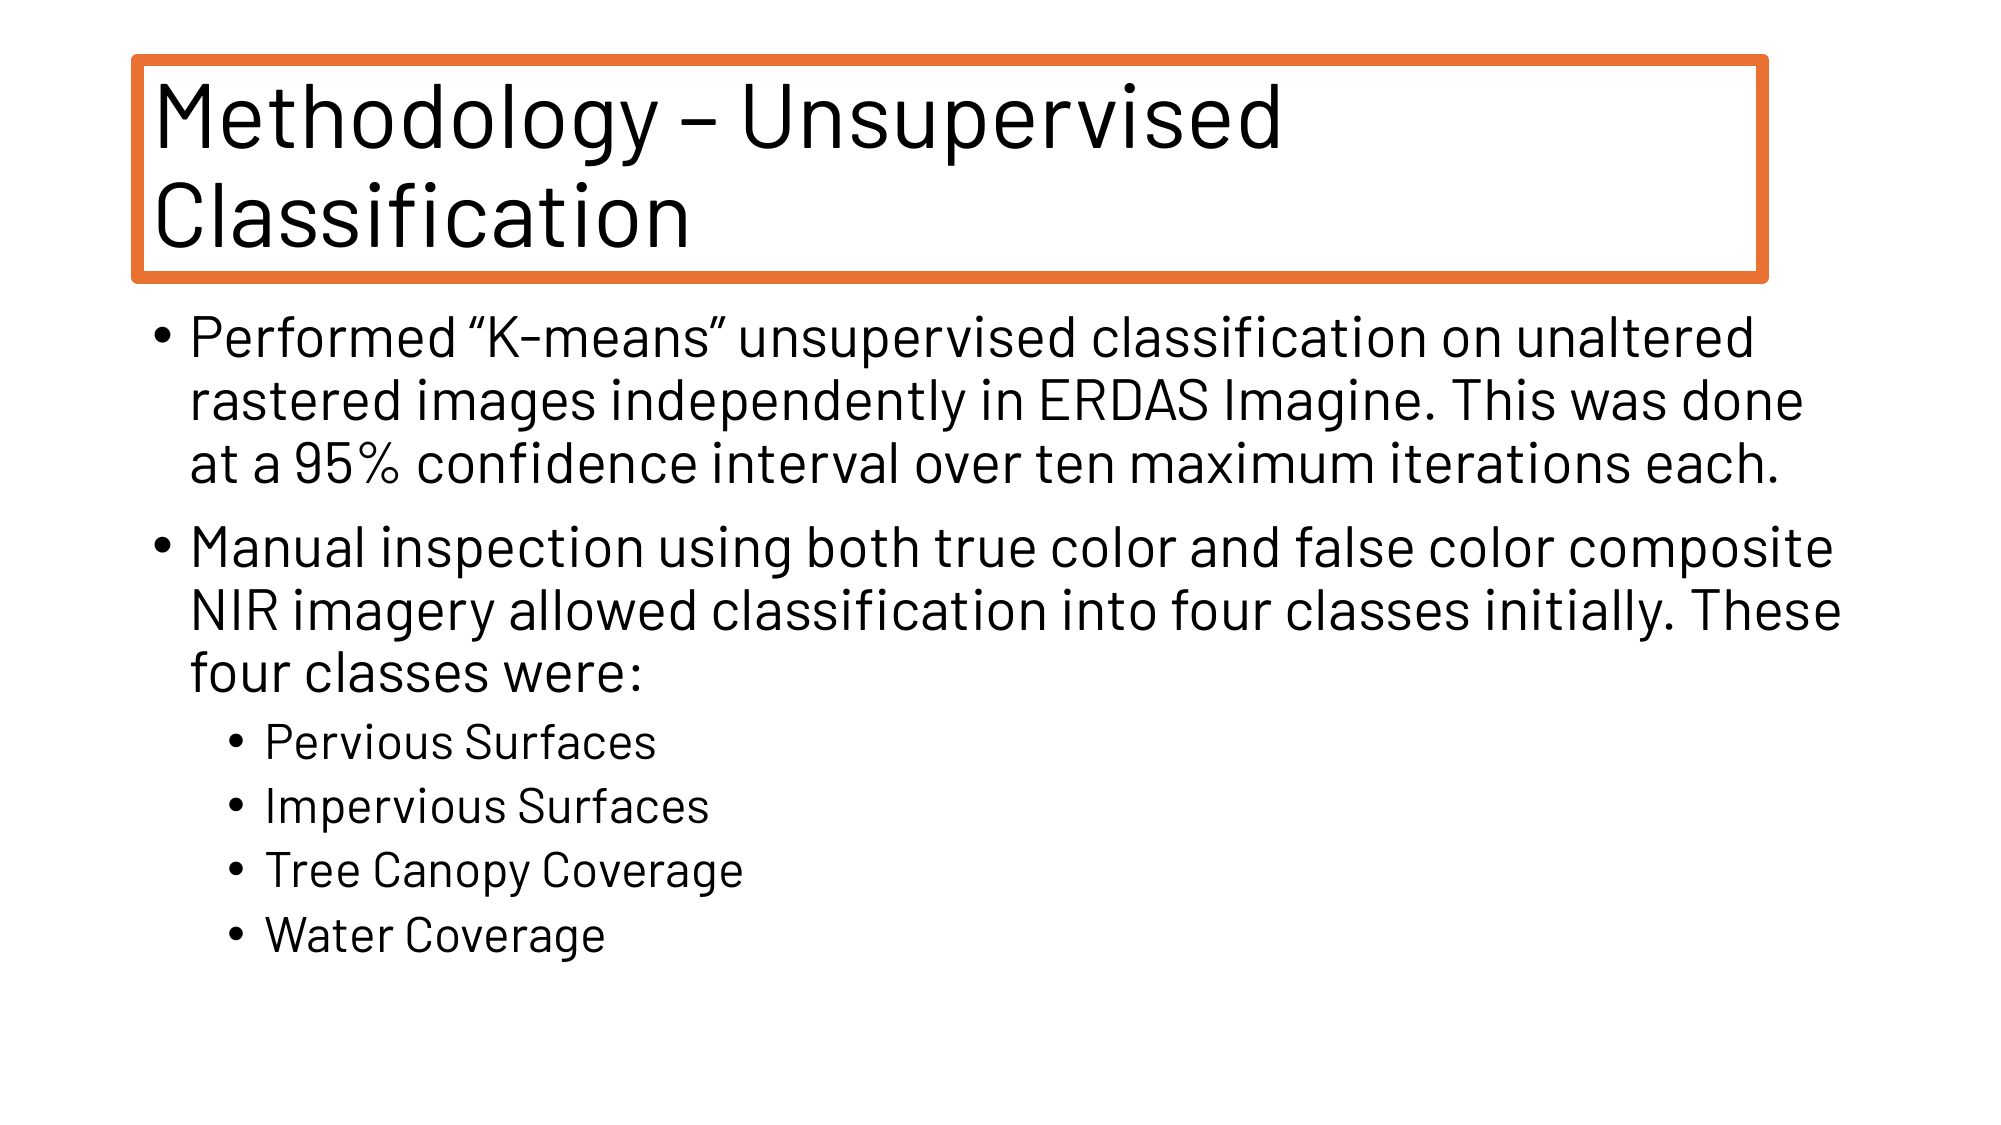

# Methodology – Unsupervised Classification
Performed “K-means” unsupervised classification on unaltered rastered images independently in ERDAS Imagine. This was done at a 95% confidence interval over ten maximum iterations each.
Manual inspection using both true color and false color composite NIR imagery allowed classification into four classes initially. These four classes were:
Pervious Surfaces
Impervious Surfaces
Tree Canopy Coverage
Water Coverage